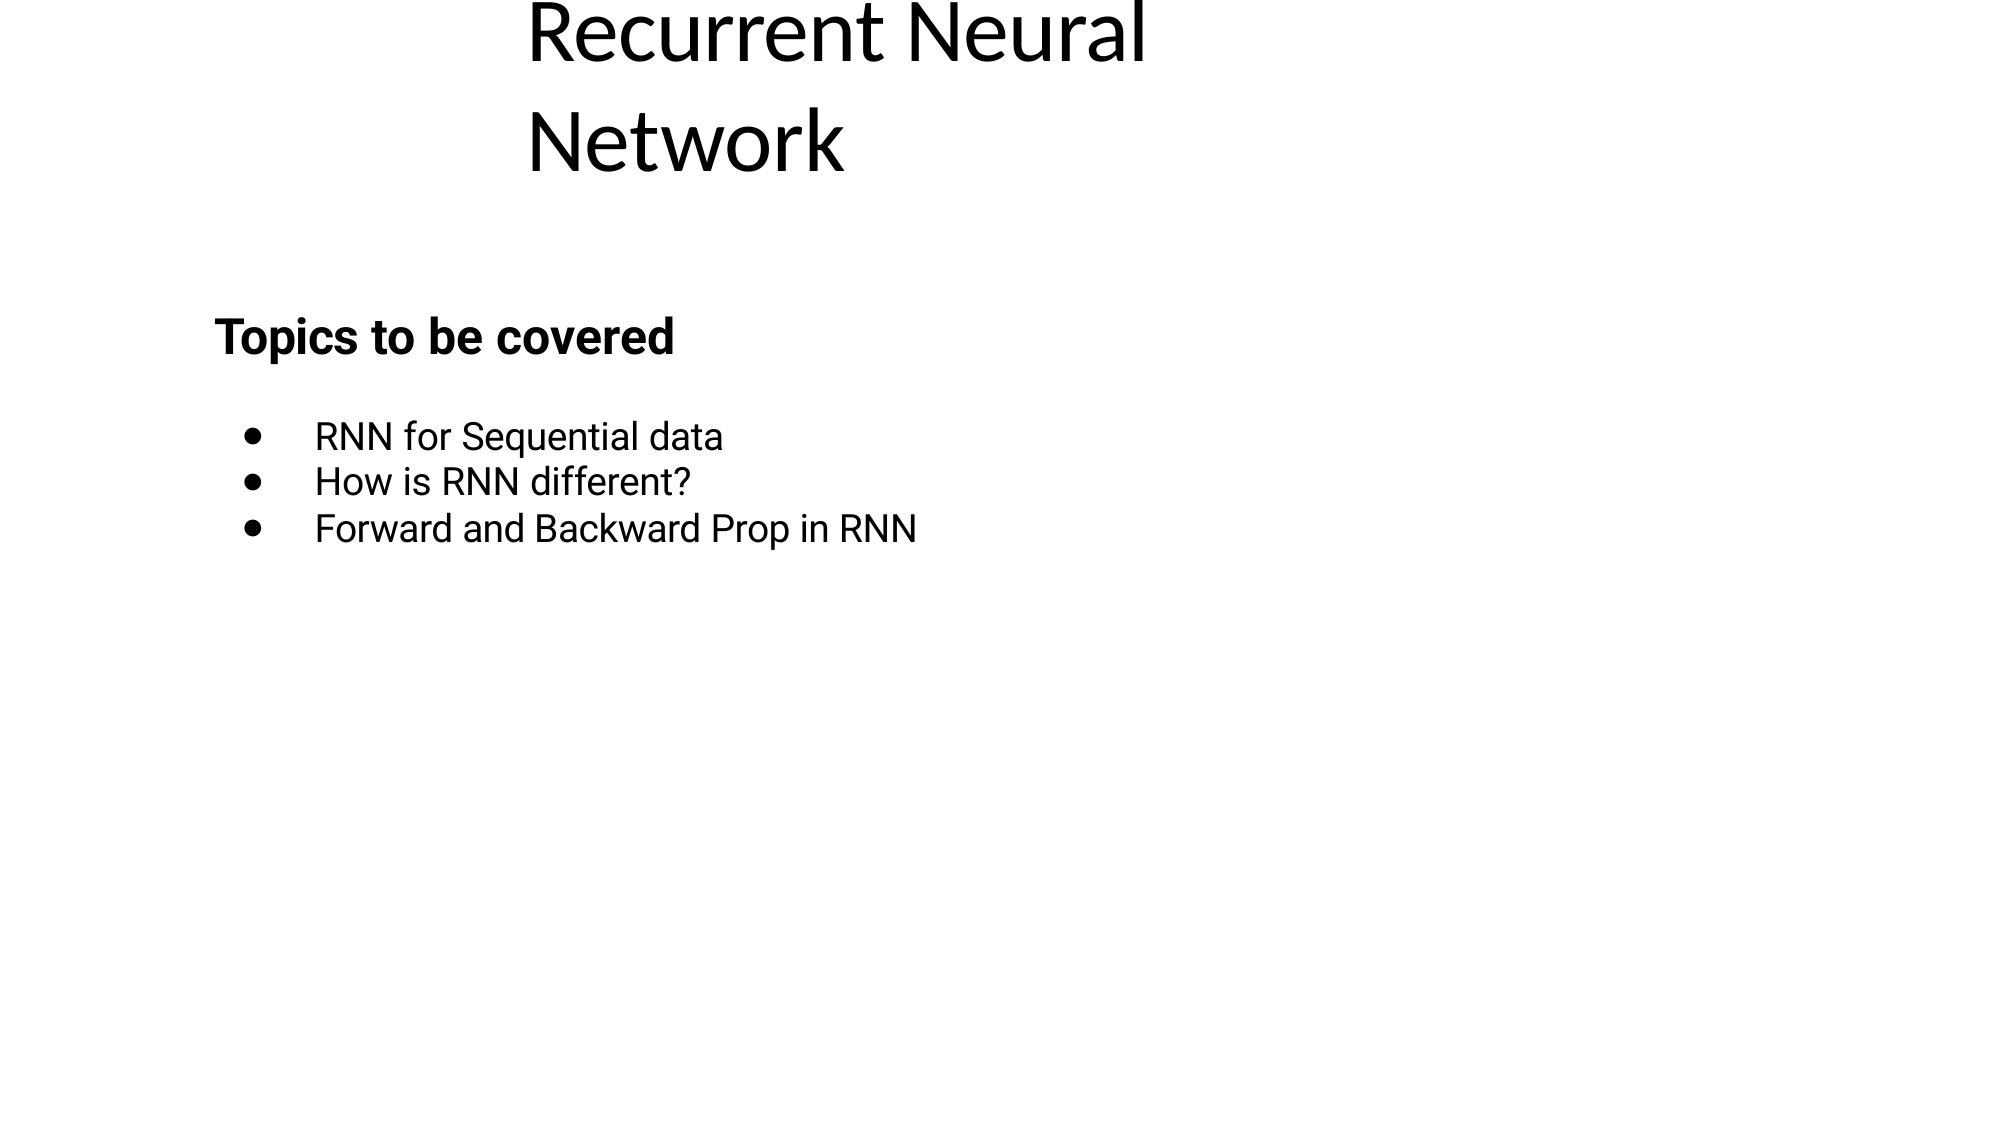

# Recurrent Neural Network
Topics to be covered
RNN for Sequential data
How is RNN different?
Forward and Backward Prop in RNN